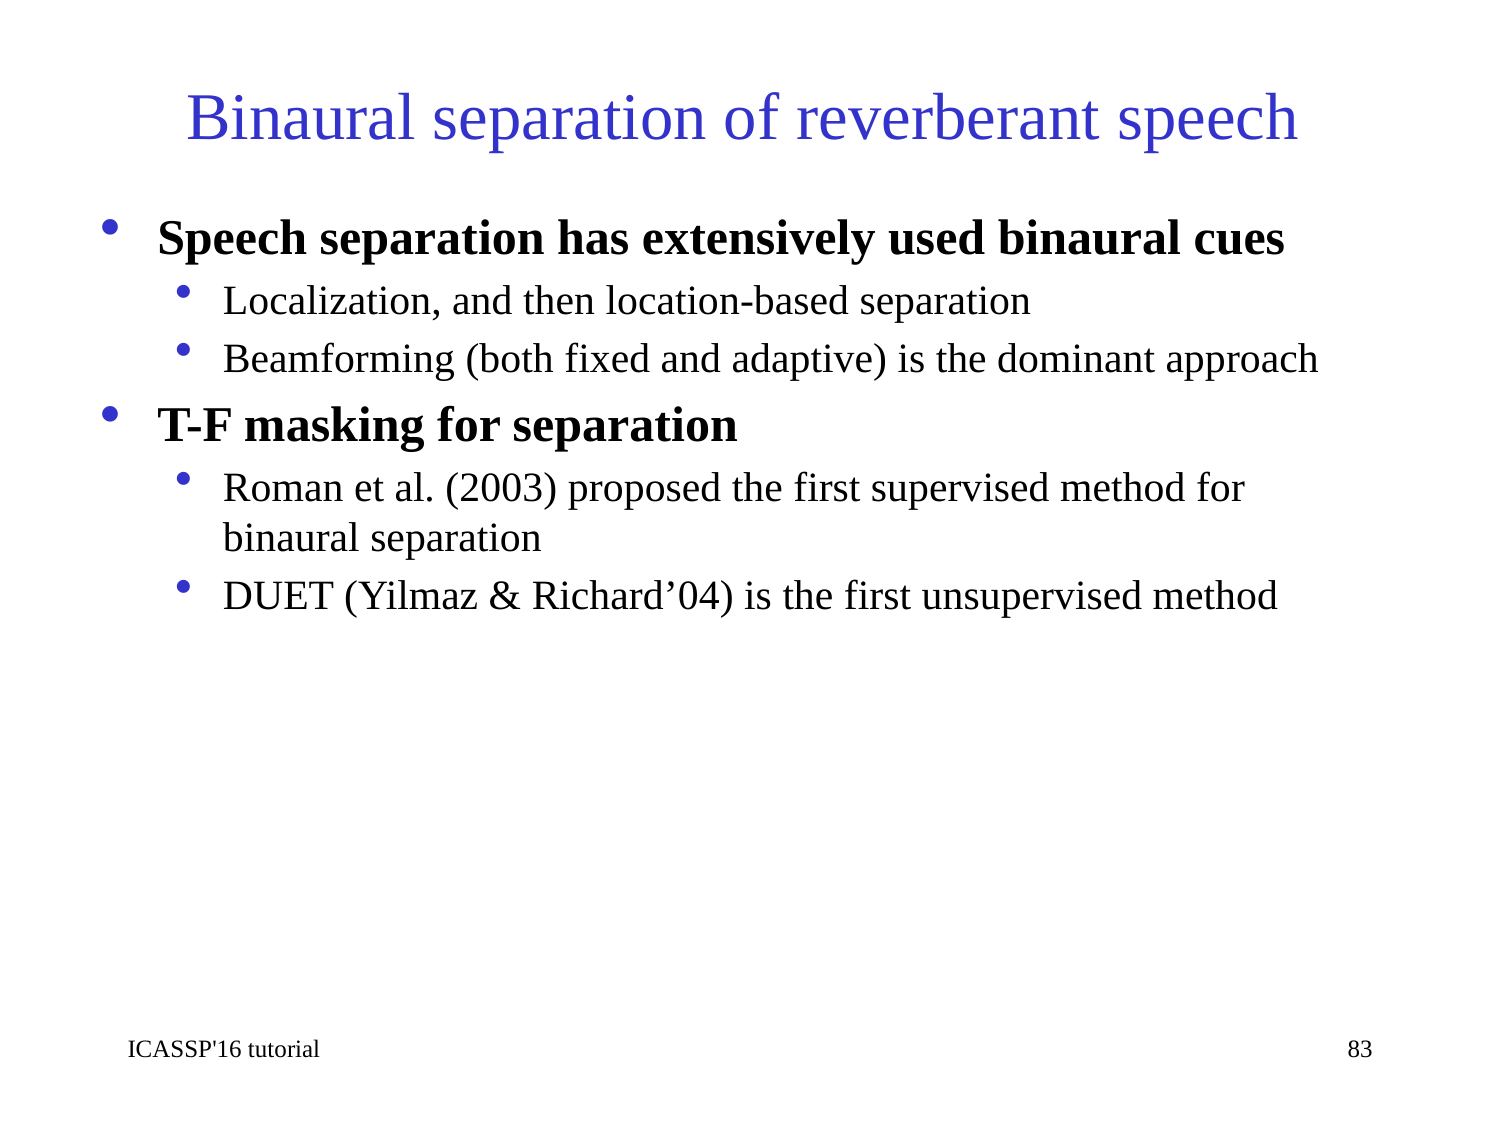

# Binaural separation of reverberant speech
Speech separation has extensively used binaural cues
Localization, and then location-based separation
Beamforming (both fixed and adaptive) is the dominant approach
T-F masking for separation
Roman et al. (2003) proposed the first supervised method for binaural separation
DUET (Yilmaz & Richard’04) is the first unsupervised method
ICASSP'16 tutorial
83